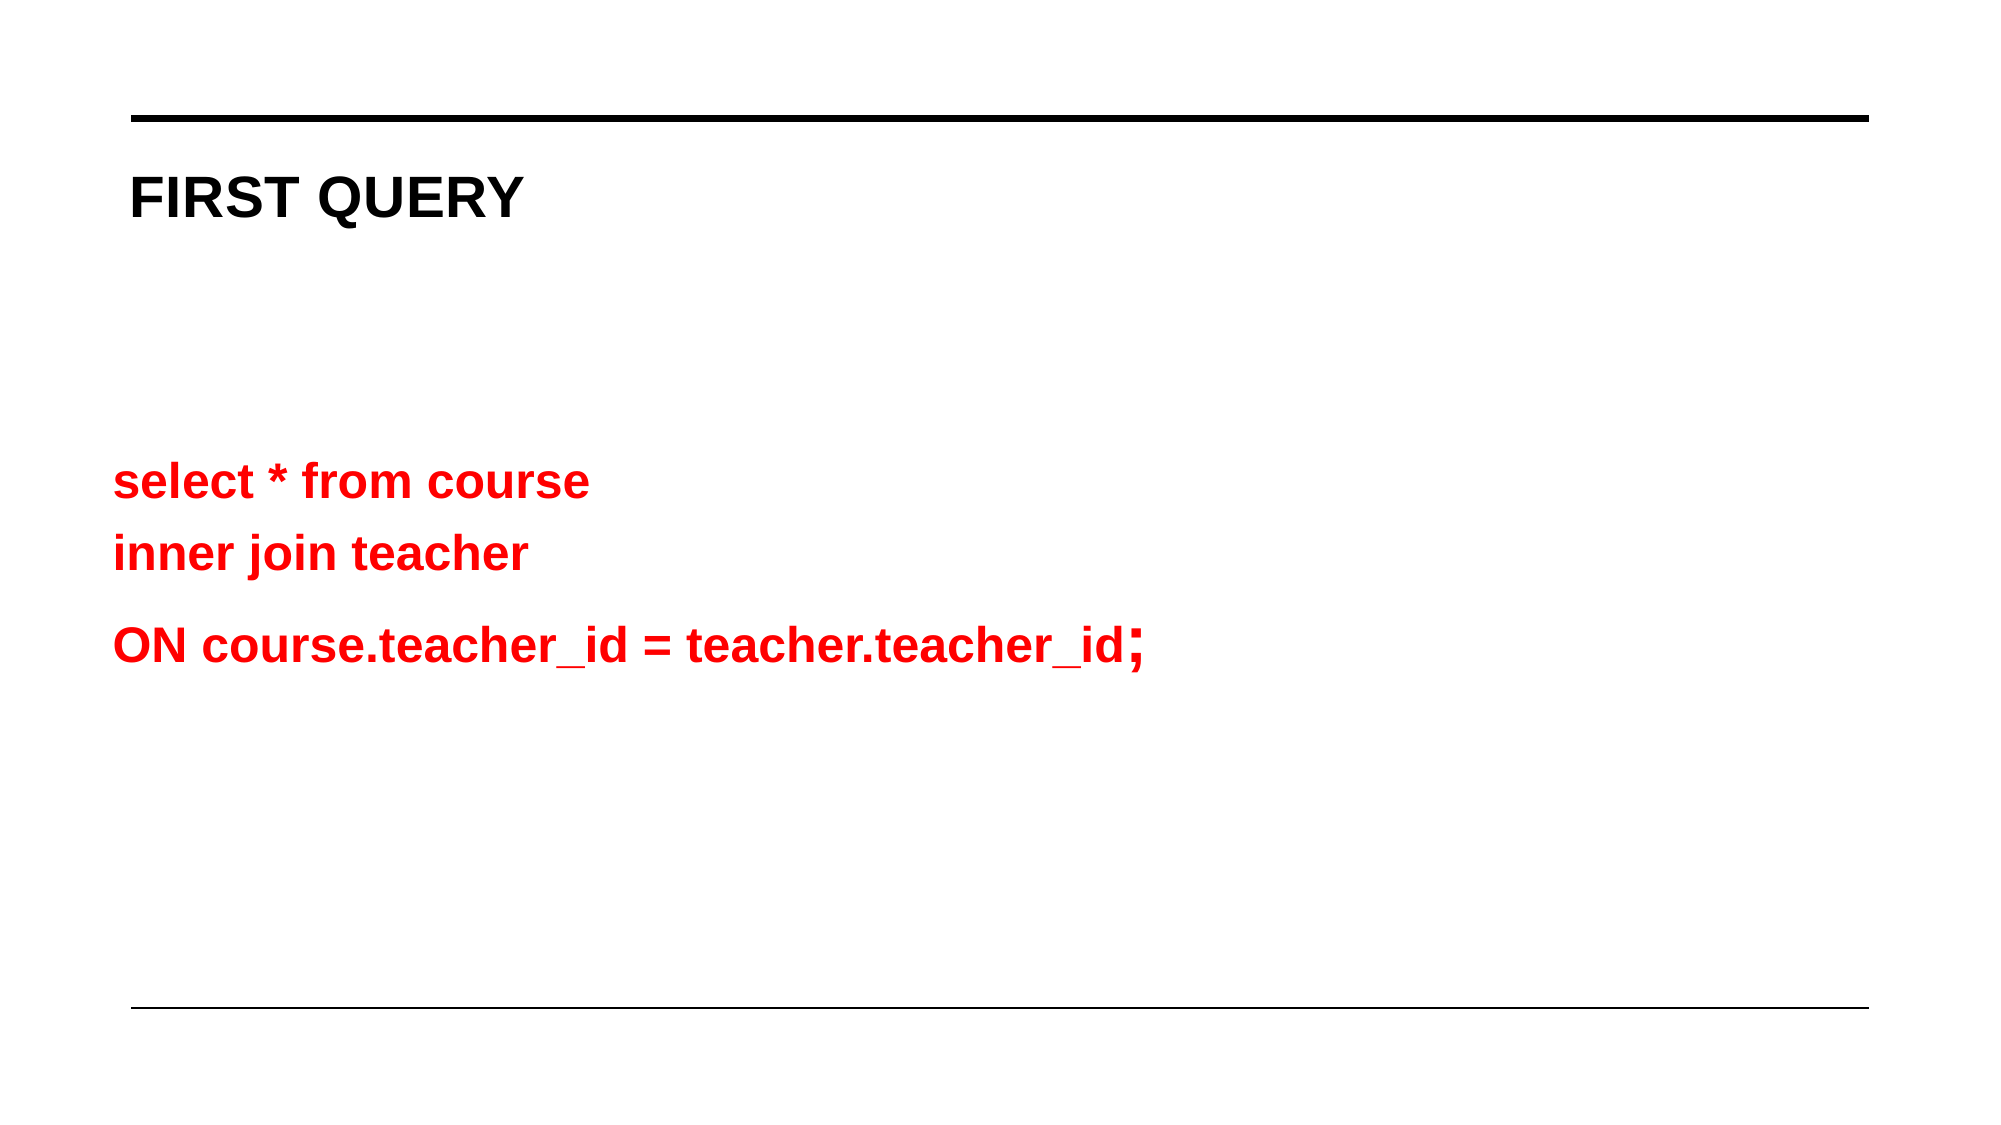

# First Query
select * from course
inner join teacher
ON course.teacher_id = teacher.teacher_id;